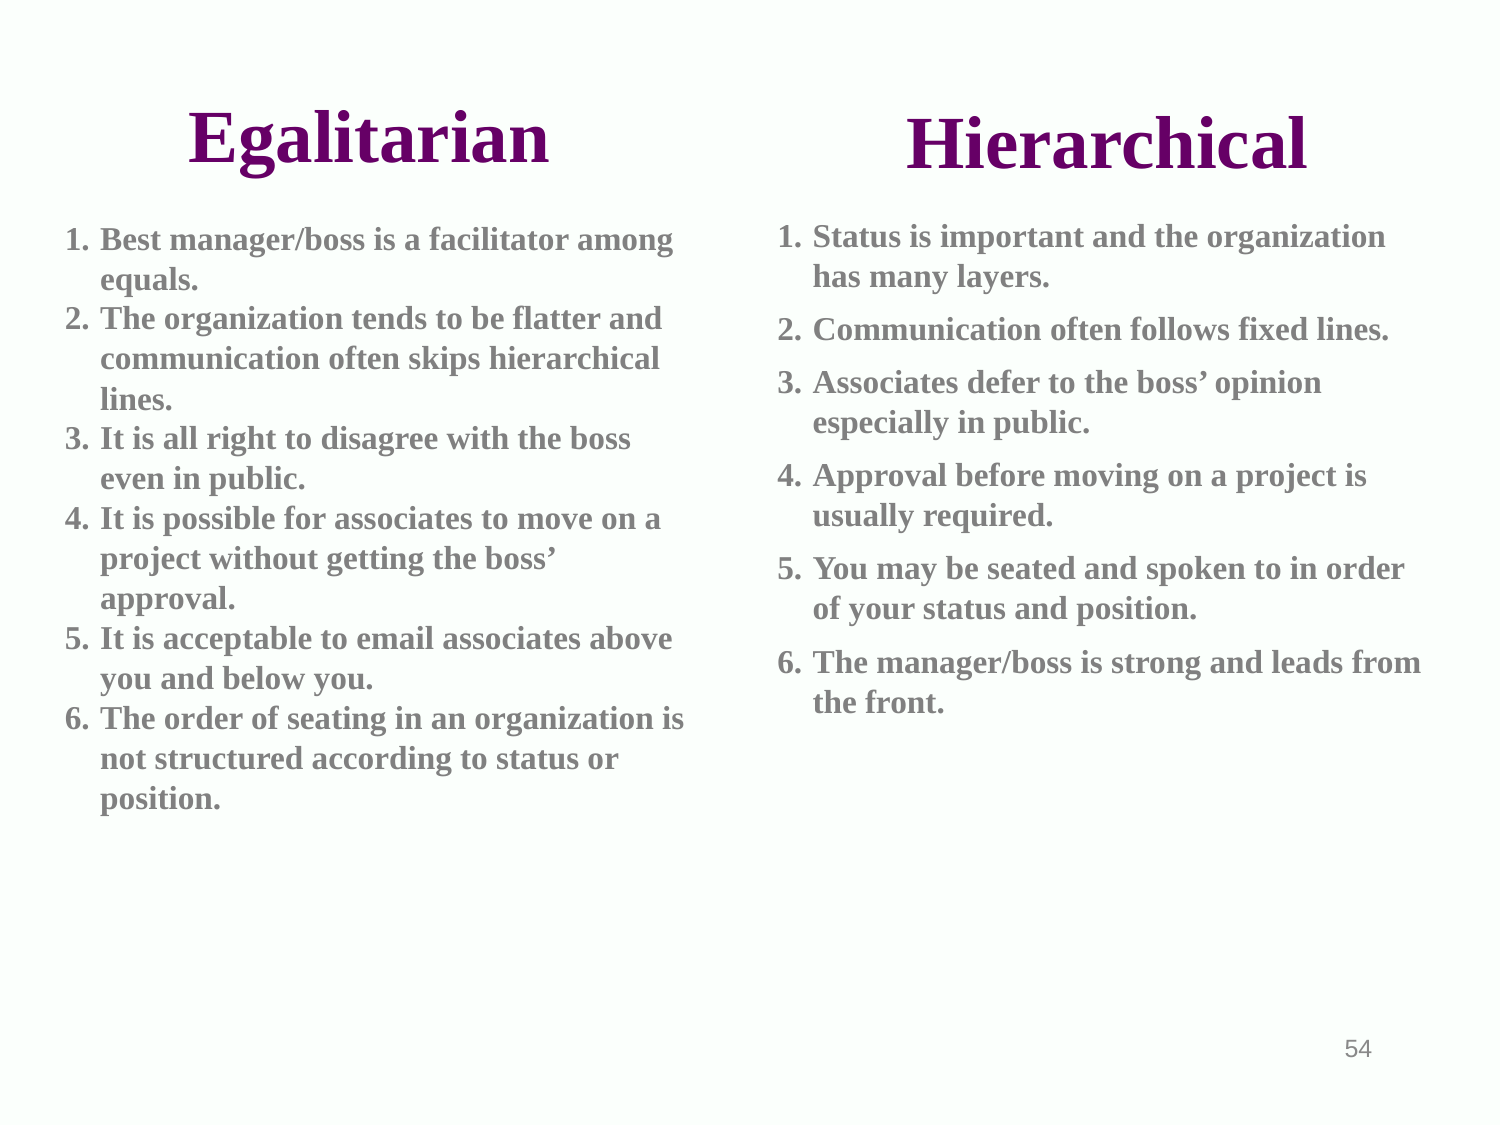

Egalitarian

Best manager/boss is a facilitator among equals.
The organization tends to be flatter and communication often skips hierarchical lines.
It is all right to disagree with the boss even in public.
It is possible for associates to move on a project without getting the boss’ approval.
It is acceptable to email associates above you and below you.
The order of seating in an organization is not structured according to status or position.

Hierarchical
Status is important and the organization has many layers.
Communication often follows fixed lines.
Associates defer to the boss’ opinion especially in public.
Approval before moving on a project is usually required.
You may be seated and spoken to in order of your status and position.
The manager/boss is strong and leads from the front.
54